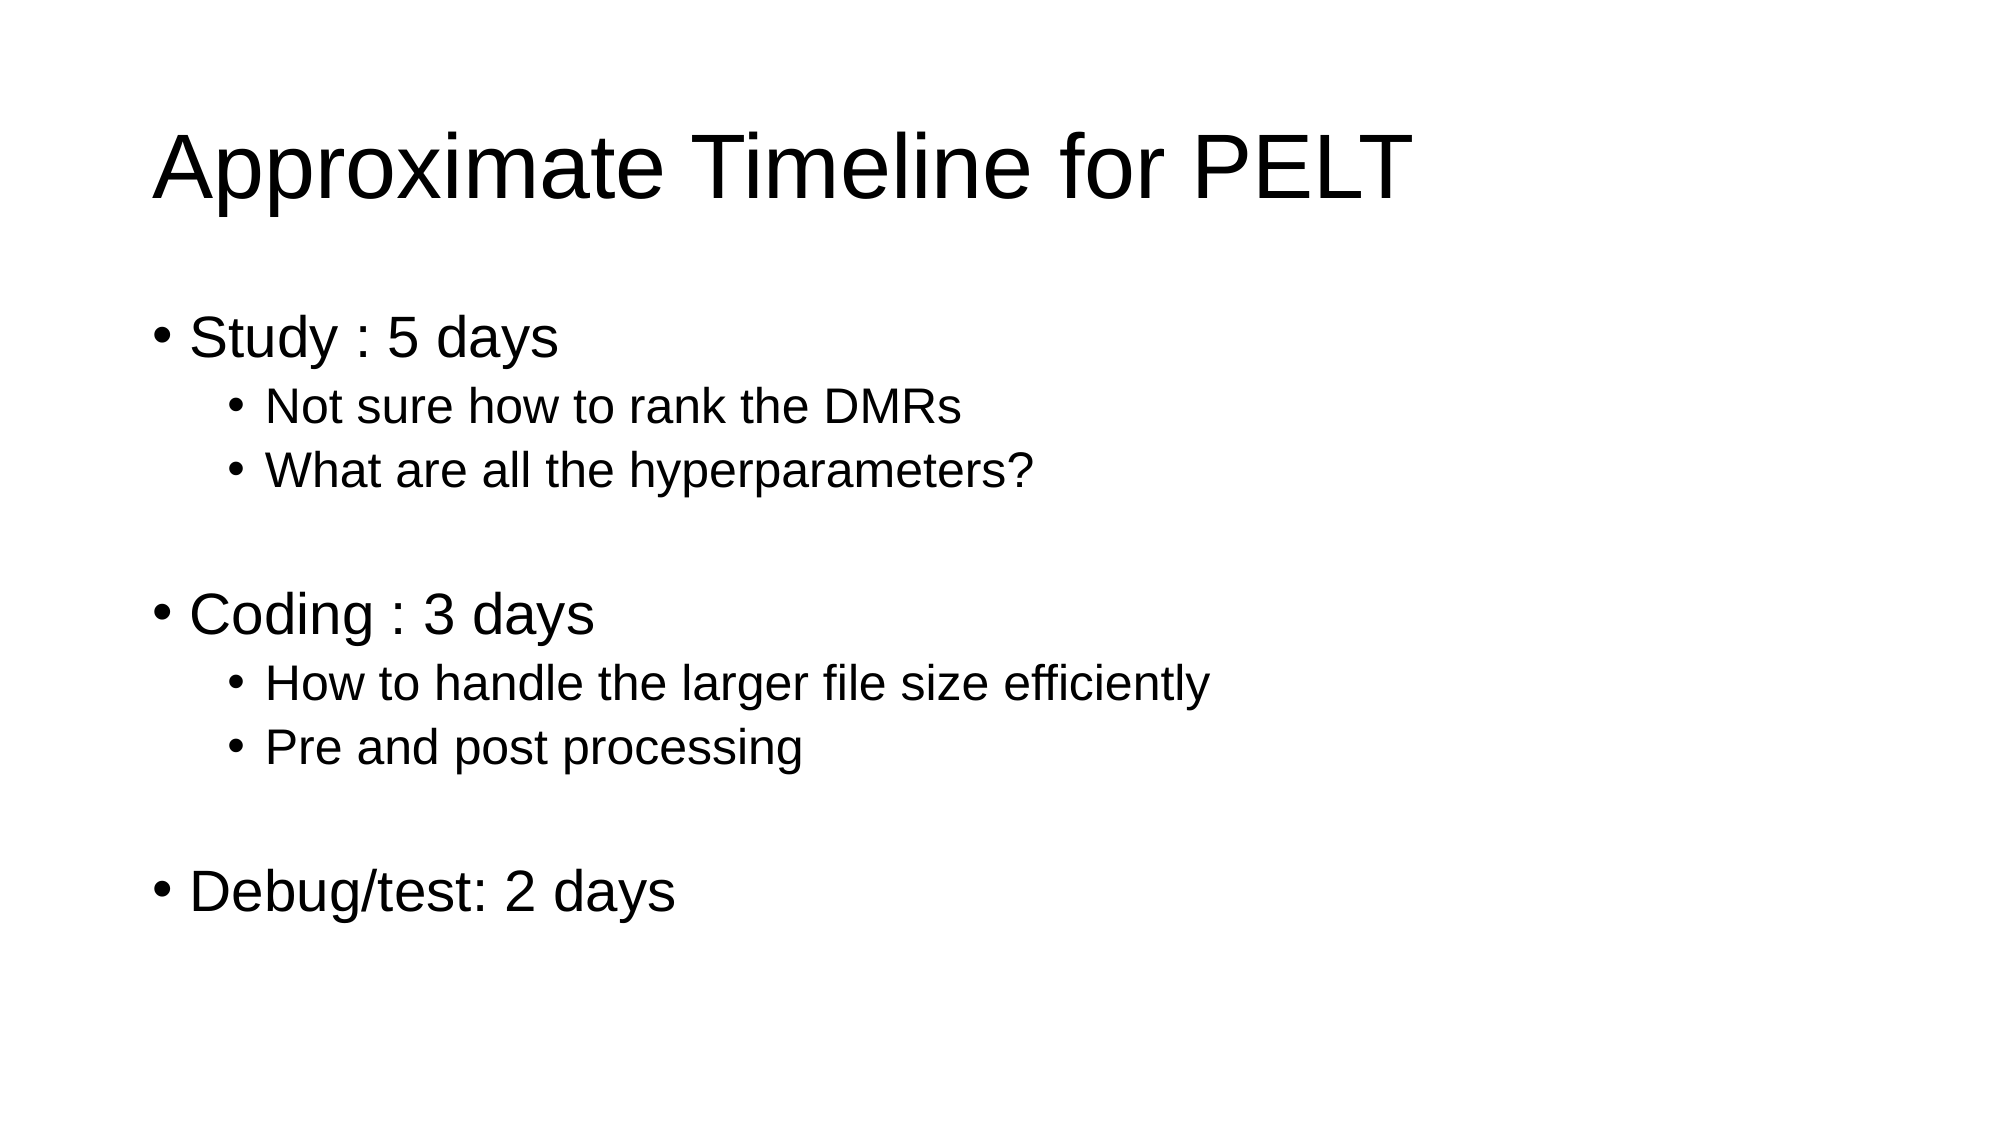

# Approximate Timeline for PELT
Study : 5 days
Not sure how to rank the DMRs
What are all the hyperparameters?

Coding : 3 days
How to handle the larger file size efficiently
Pre and post processing

Debug/test: 2 days